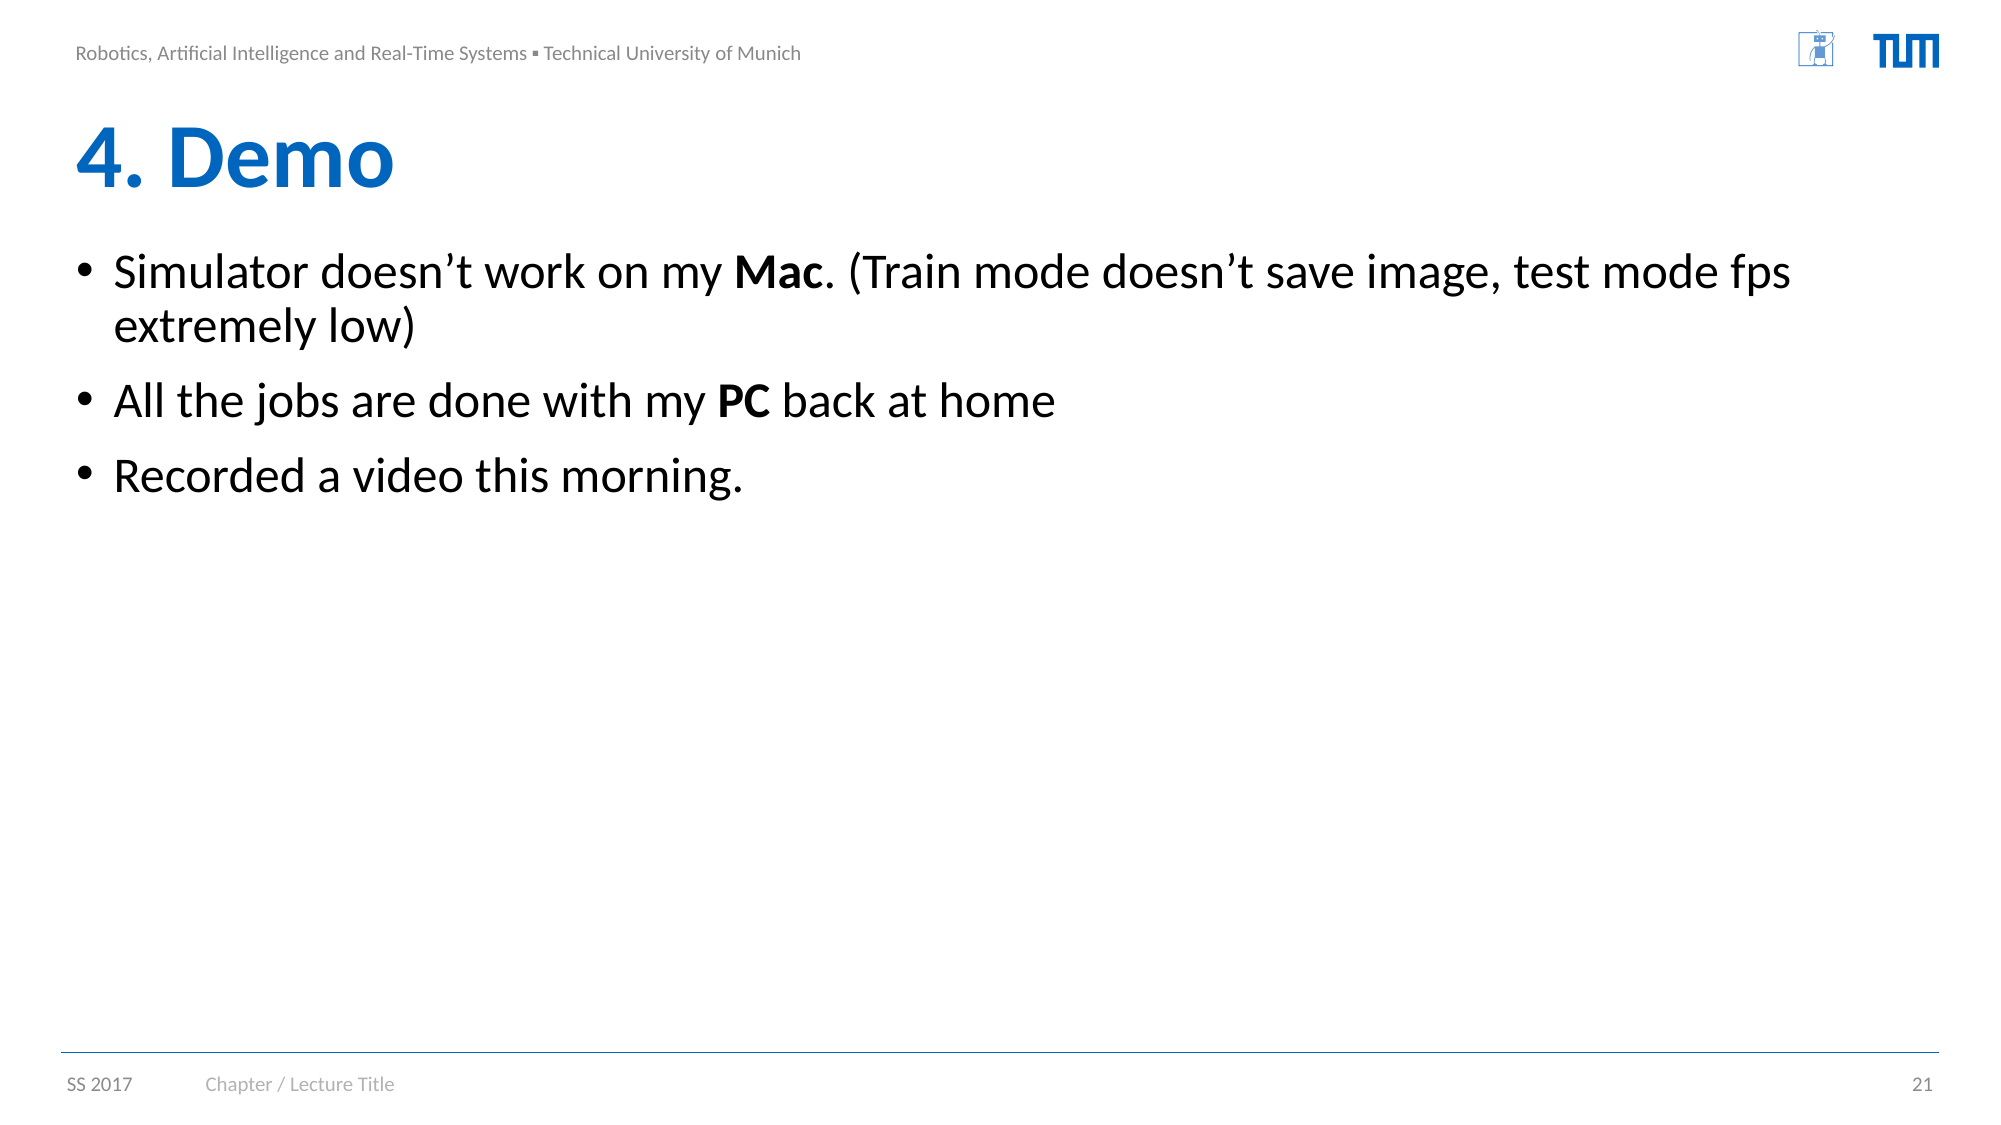

# 4. Demo
Simulator doesn’t work on my Mac. (Train mode doesn’t save image, test mode fps extremely low)
All the jobs are done with my PC back at home
Recorded a video this morning.

Chapter / Lecture Title
21
SS 2017